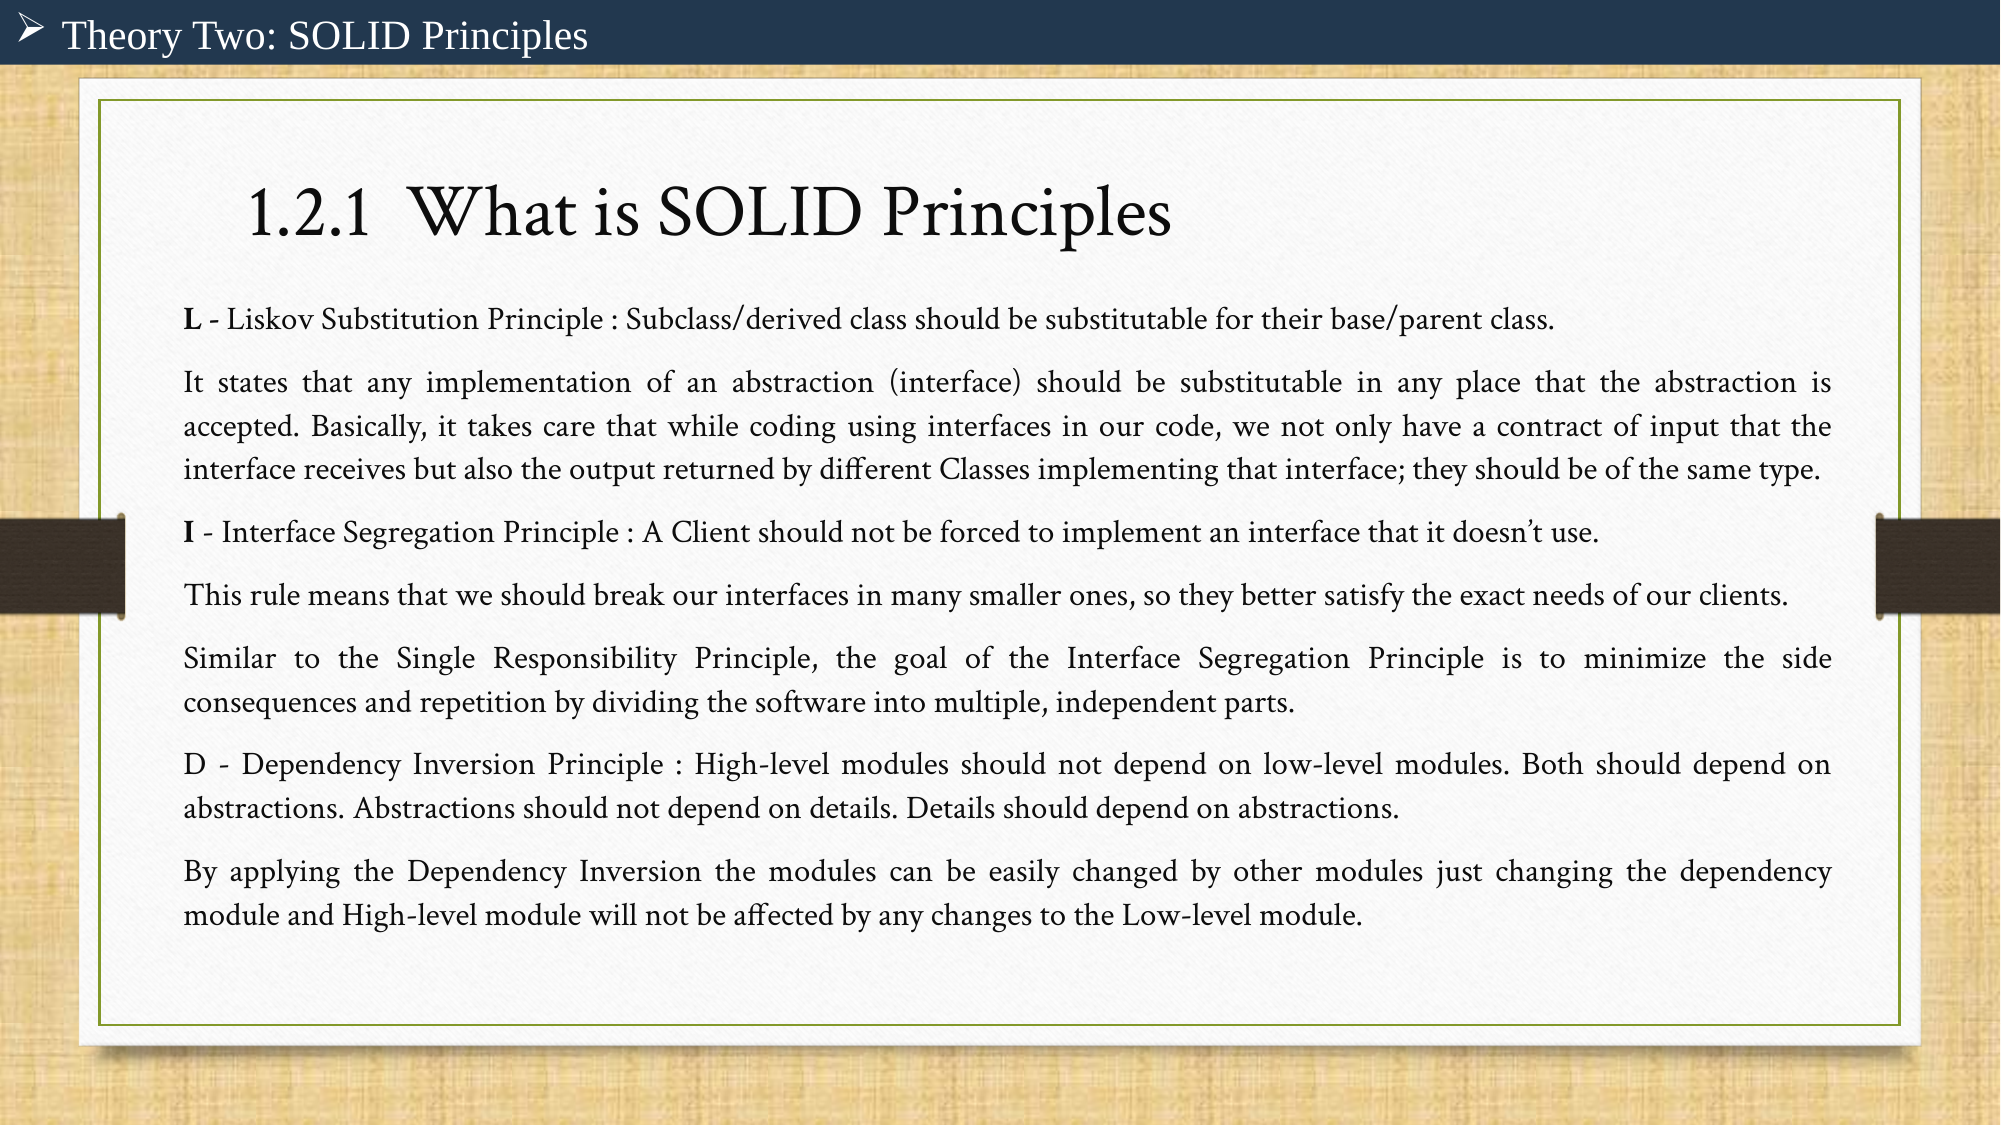

Theory Two: SOLID Principles
1.2.1  What is SOLID Principles
L - Liskov Substitution Principle : Subclass/derived class should be substitutable for their base/parent class.
It states that any implementation of an abstraction (interface) should be substitutable in any place that the abstraction is accepted. Basically, it takes care that while coding using interfaces in our code, we not only have a contract of input that the interface receives but also the output returned by different Classes implementing that interface; they should be of the same type.
I - Interface Segregation Principle : A Client should not be forced to implement an interface that it doesn’t use.
This rule means that we should break our interfaces in many smaller ones, so they better satisfy the exact needs of our clients.
Similar to the Single Responsibility Principle, the goal of the Interface Segregation Principle is to minimize the side consequences and repetition by dividing the software into multiple, independent parts.
D - Dependency Inversion Principle : High-level modules should not depend on low-level modules. Both should depend on abstractions. Abstractions should not depend on details. Details should depend on abstractions.
By applying the Dependency Inversion the modules can be easily changed by other modules just changing the dependency module and High-level module will not be affected by any changes to the Low-level module.